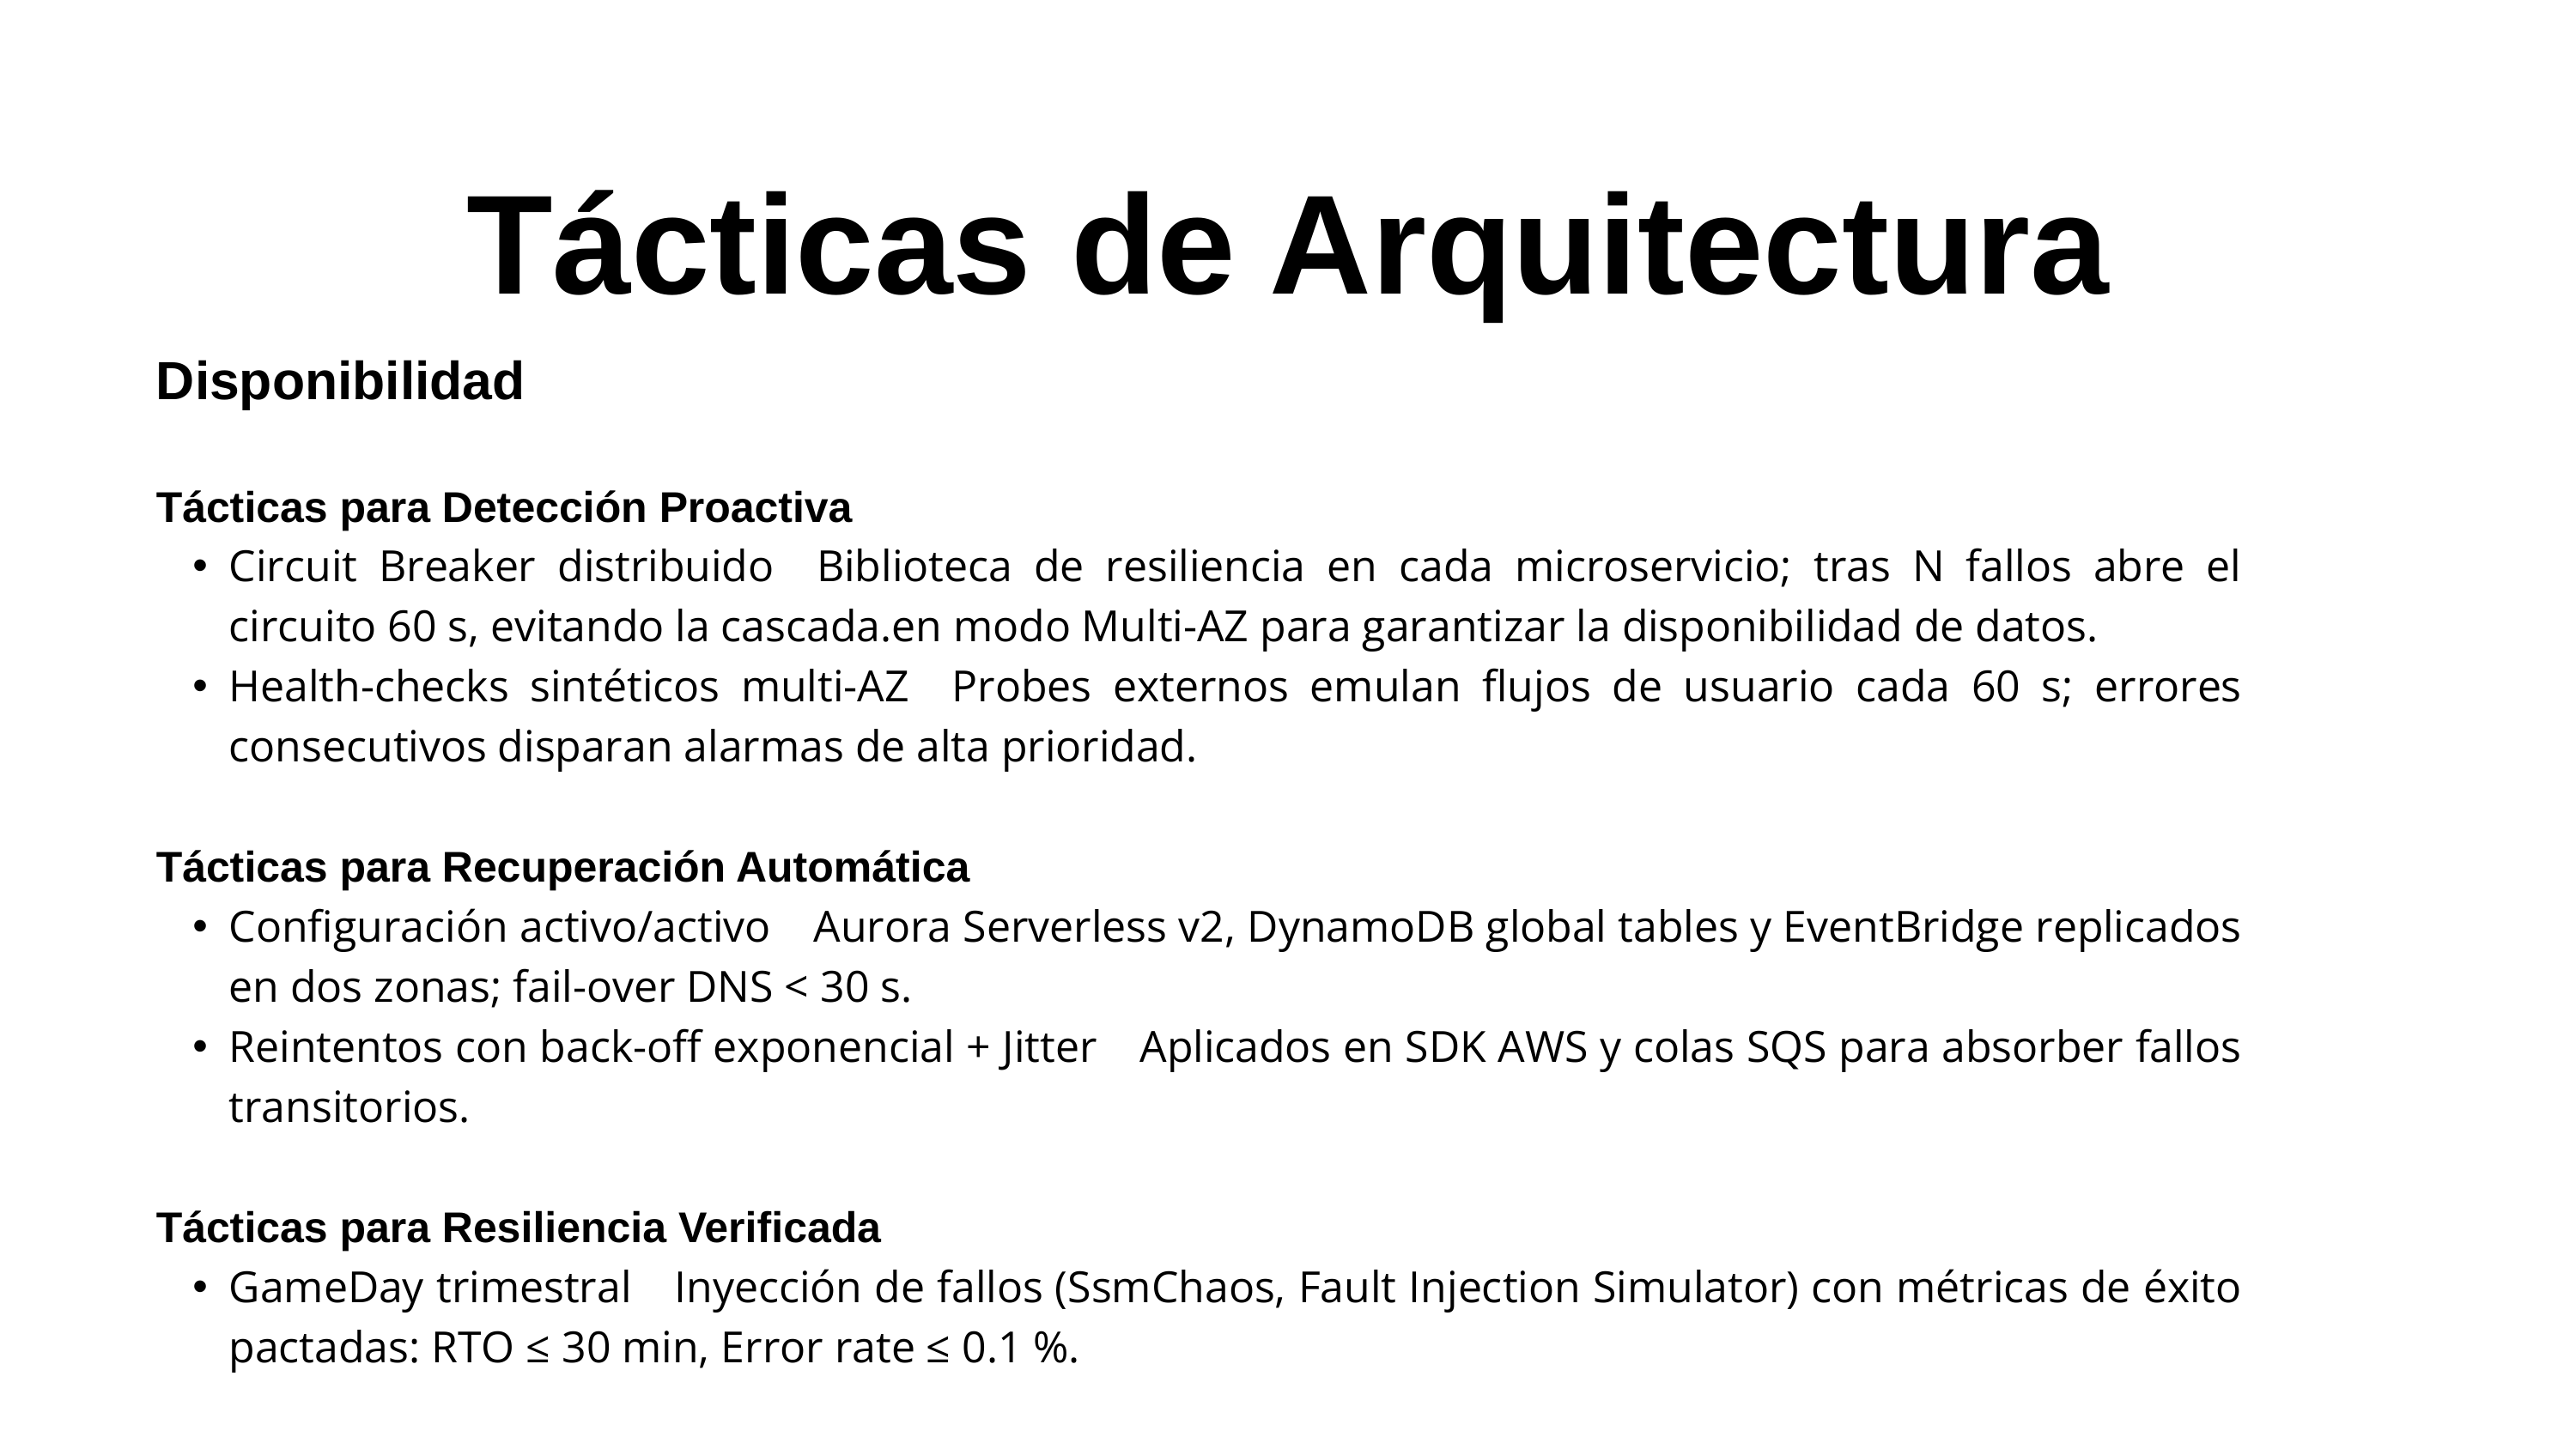

Tácticas de Arquitectura
Disponibilidad

Tácticas para Detección Proactiva
Circuit Breaker distribuido Biblioteca de resiliencia en cada microservicio; tras N fallos abre el circuito 60 s, evitando la cascada.en modo Multi-AZ para garantizar la disponibilidad de datos.
Health-checks sintéticos multi-AZ Probes externos emulan flujos de usuario cada 60 s; errores consecutivos disparan alarmas de alta prioridad.

Tácticas para Recuperación Automática
Configuración activo/activo Aurora Serverless v2, DynamoDB global tables y EventBridge replicados en dos zonas; fail-over DNS < 30 s.
Reintentos con back-off exponencial + Jitter Aplicados en SDK AWS y colas SQS para absorber fallos transitorios.

Tácticas para Resiliencia Verificada
GameDay trimestral Inyección de fallos (SsmChaos, Fault Injection Simulator) con métricas de éxito pactadas: RTO ≤ 30 min, Error rate ≤ 0.1 %.